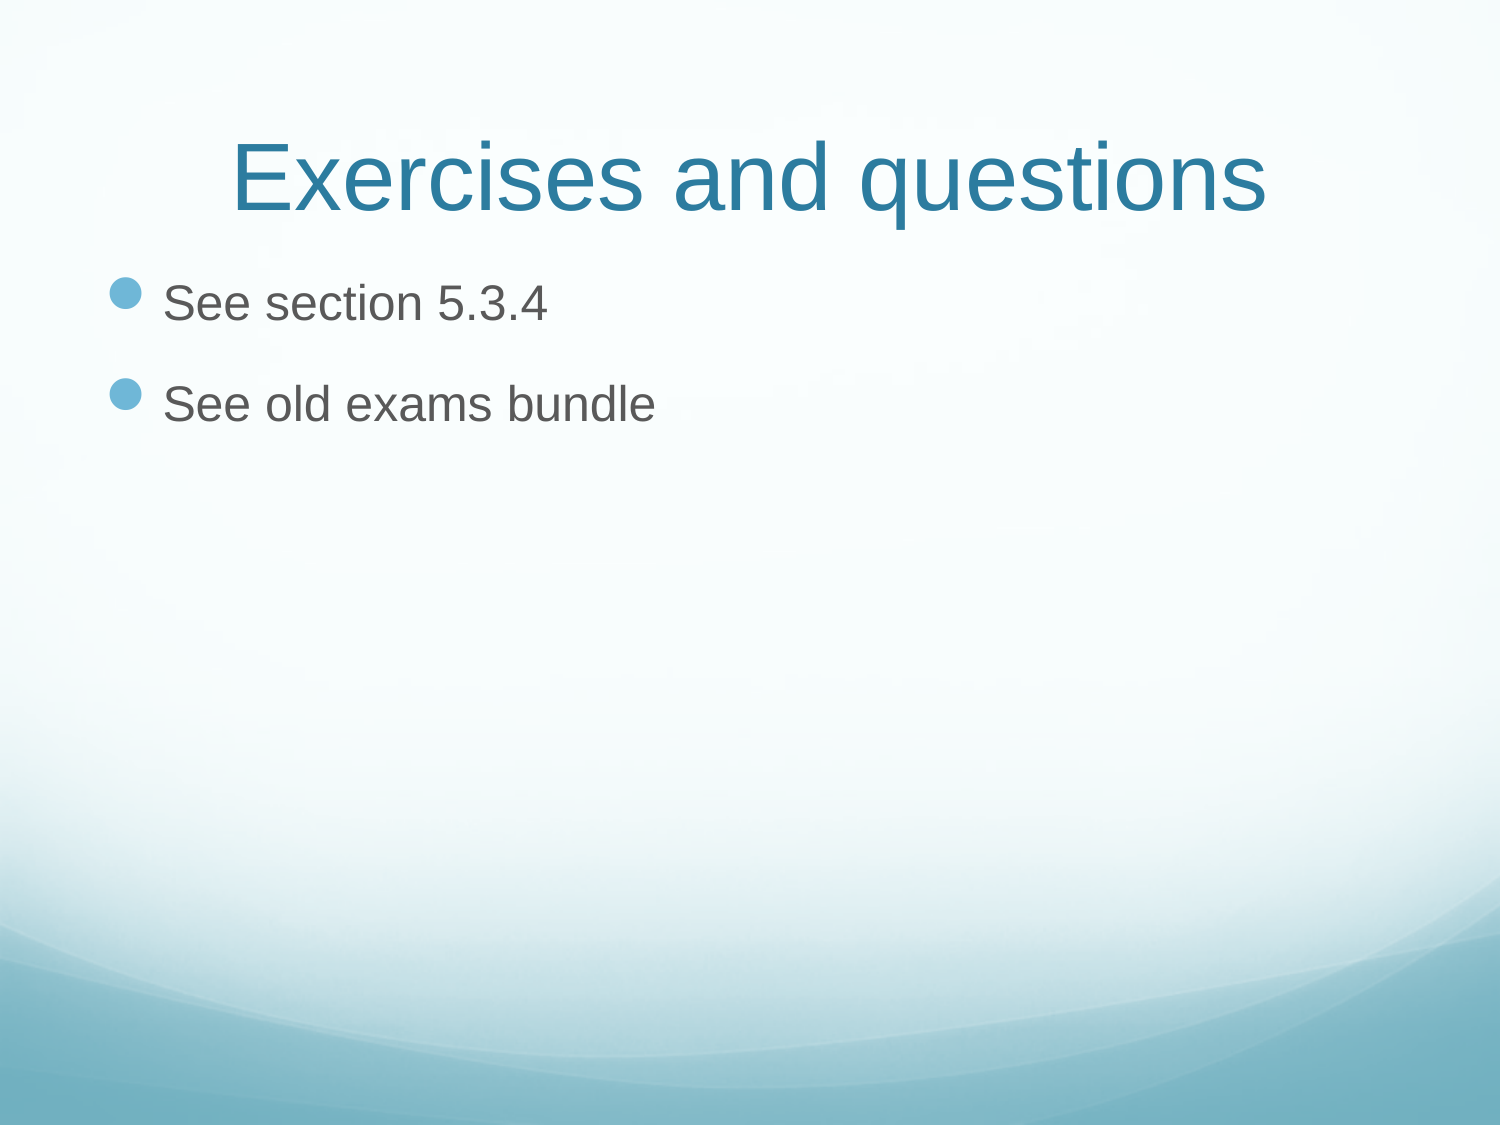

# Exercises and questions
See section 5.3.4
See old exams bundle